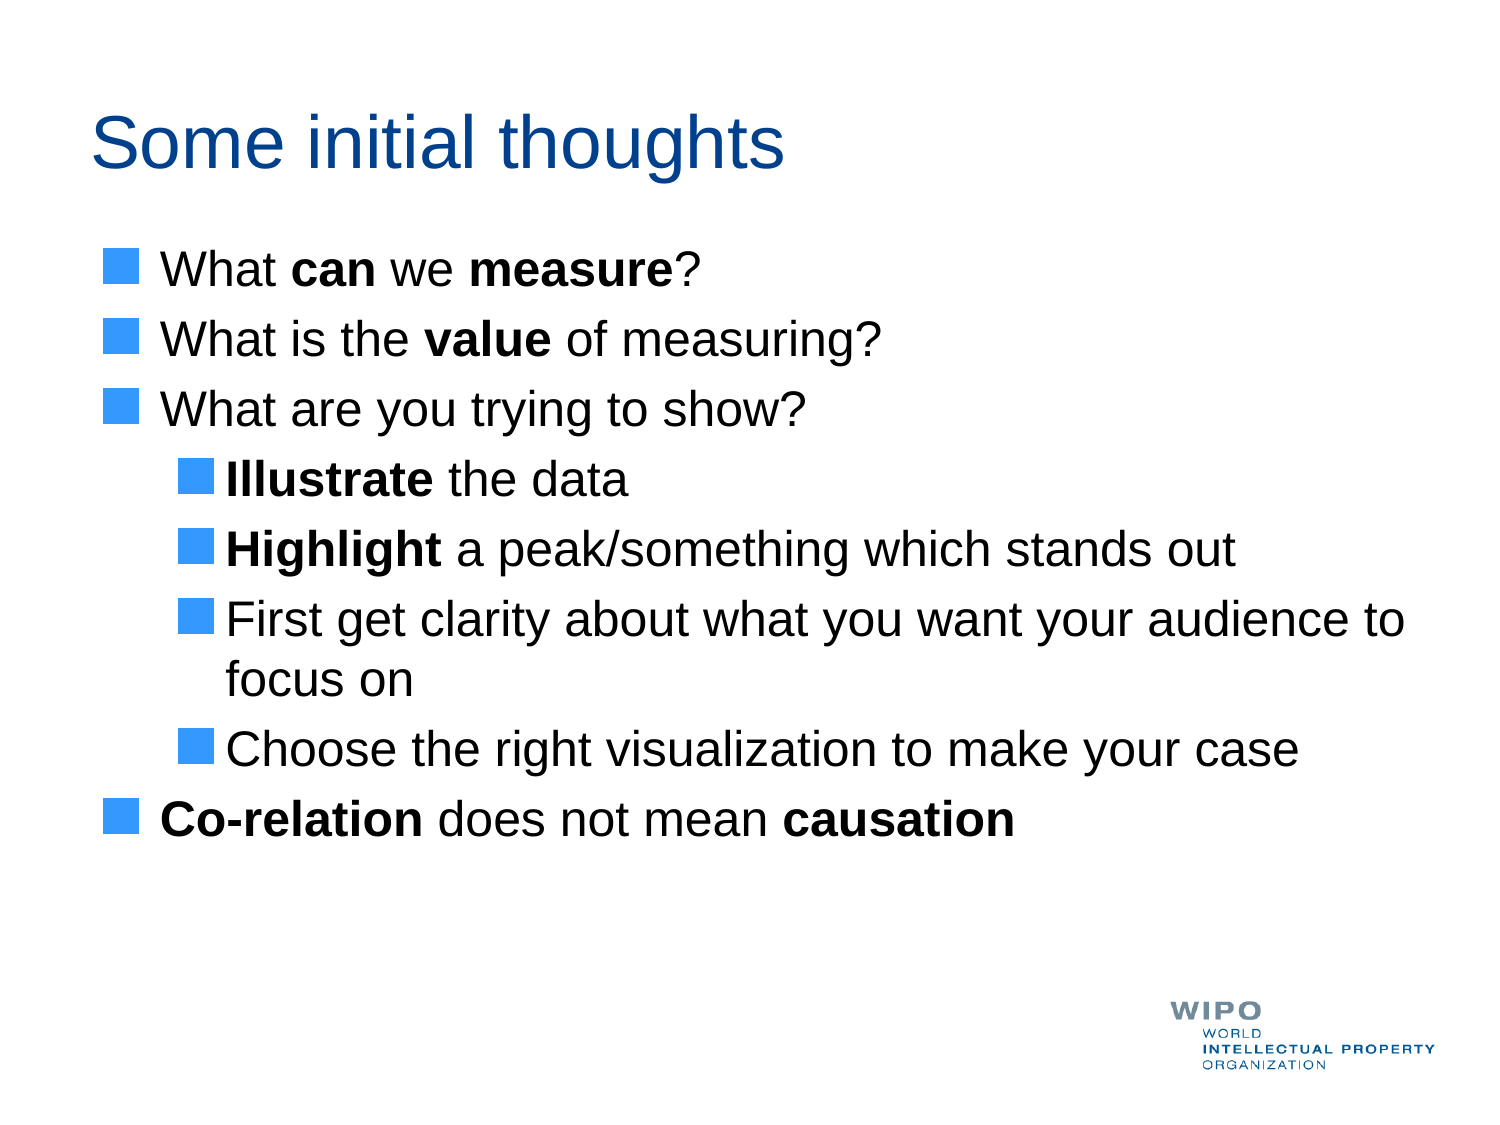

# Some initial thoughts
What can we measure?
What is the value of measuring?
What are you trying to show?
Illustrate the data
Highlight a peak/something which stands out
First get clarity about what you want your audience to focus on
Choose the right visualization to make your case
Co-relation does not mean causation